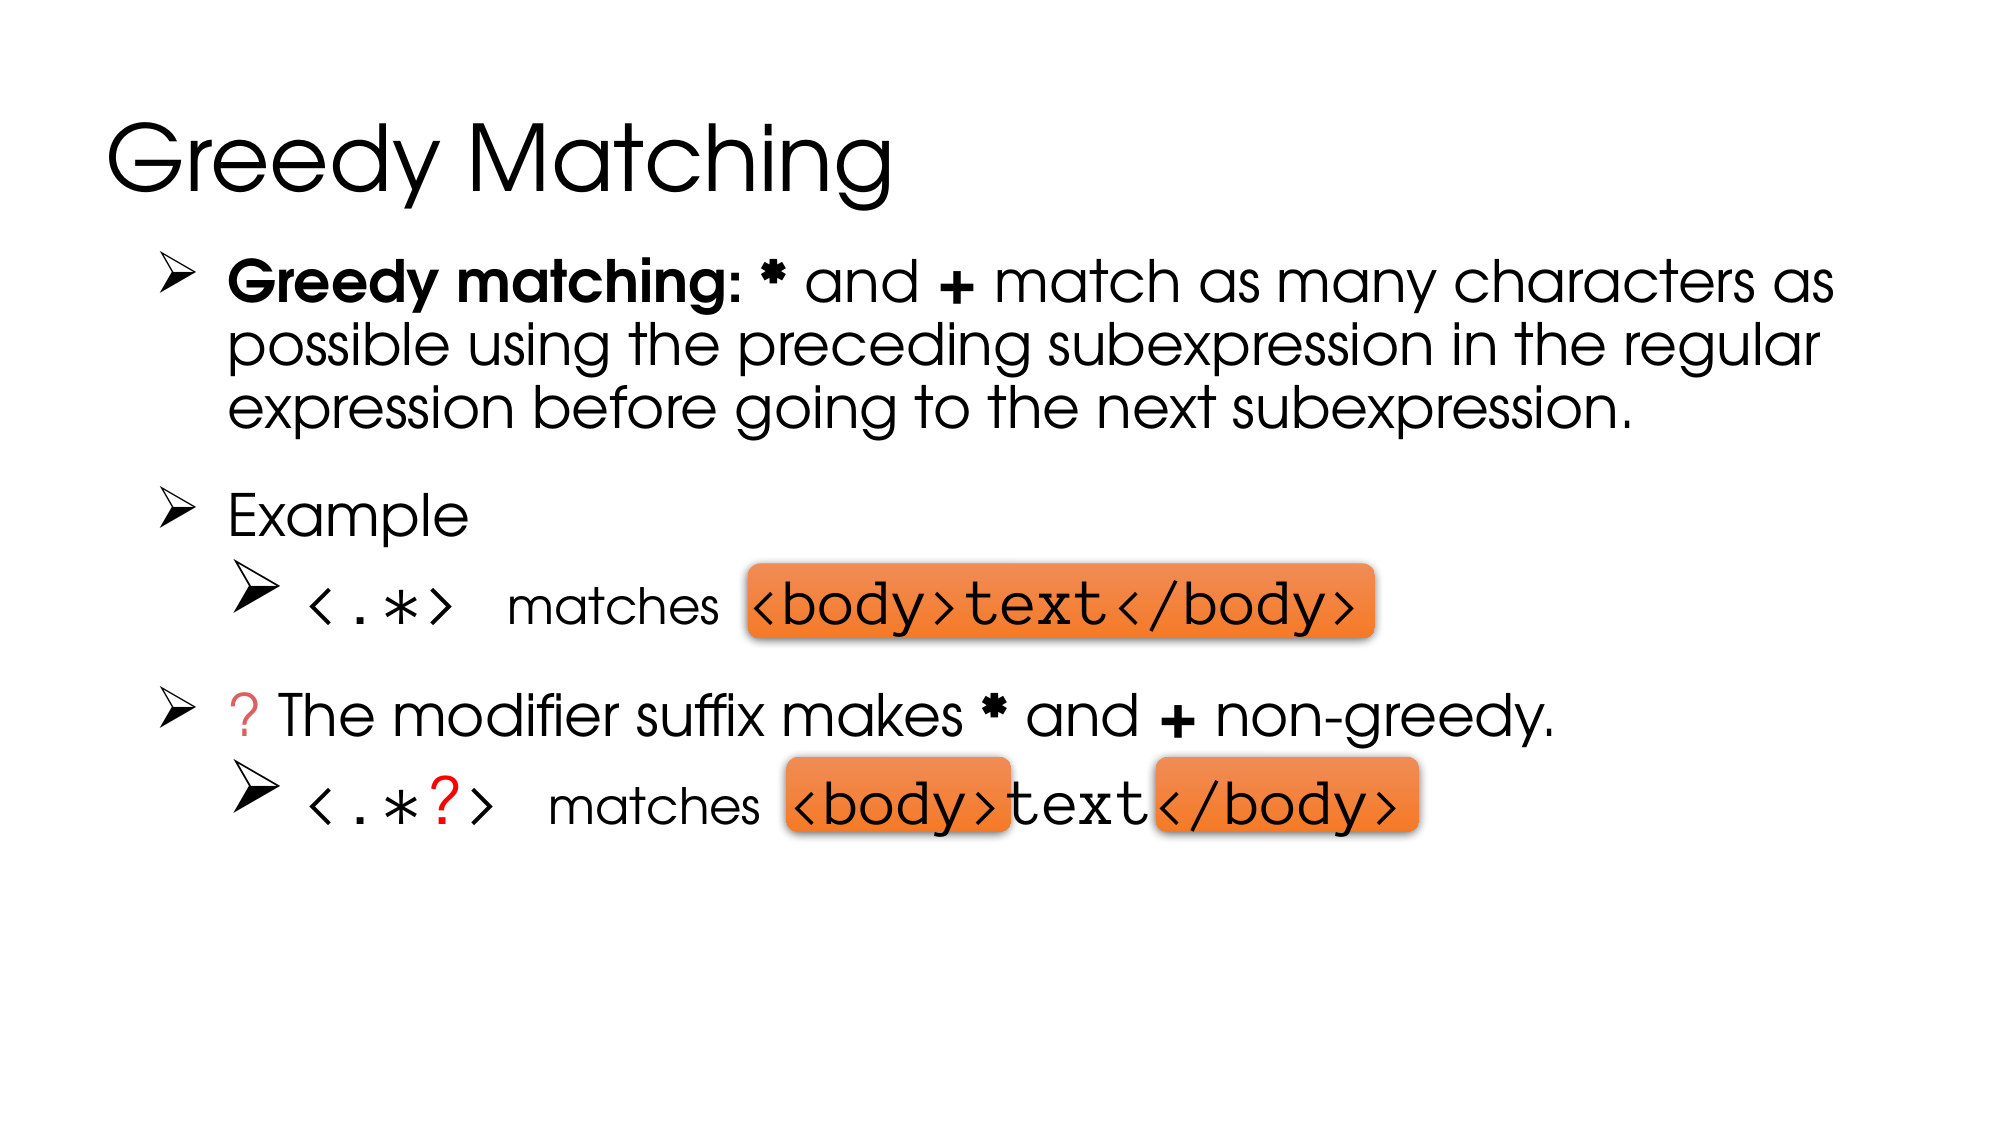

# Greedy Matching
Greedy matching: * and + match as many characters as possible using the preceding subexpression in the regular expression before going to the next subexpression.
Example
<.*> matches  <body>text</body>
? The modifier suffix makes * and + non-greedy.
<.*?> matches  <body>text</body>